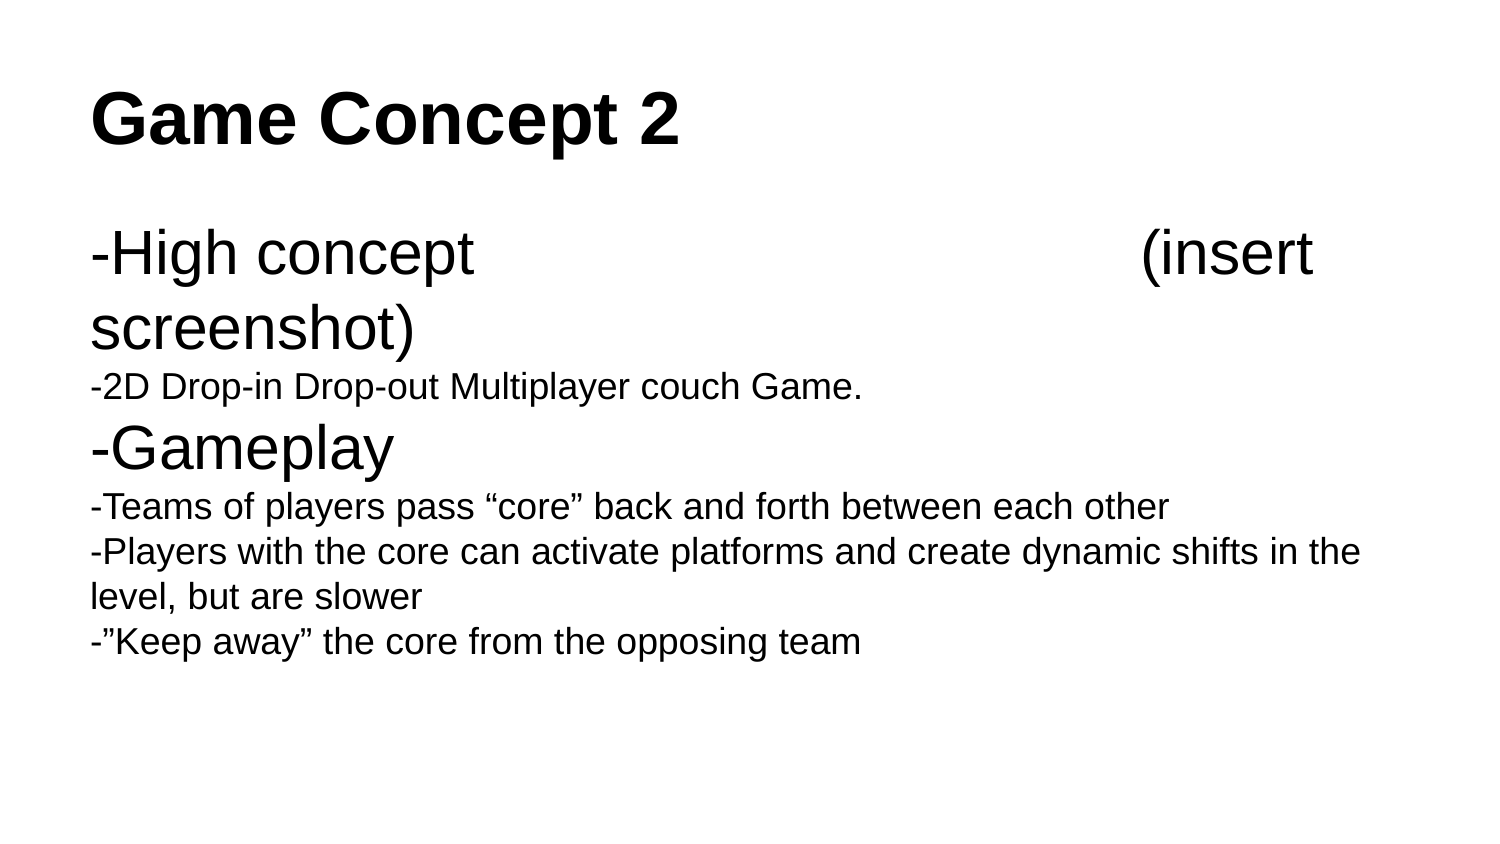

# Game Concept 2
-High concept					(insert screenshot)
-2D Drop-in Drop-out Multiplayer couch Game.
-Gameplay
-Teams of players pass “core” back and forth between each other
-Players with the core can activate platforms and create dynamic shifts in the level, but are slower
-”Keep away” the core from the opposing team